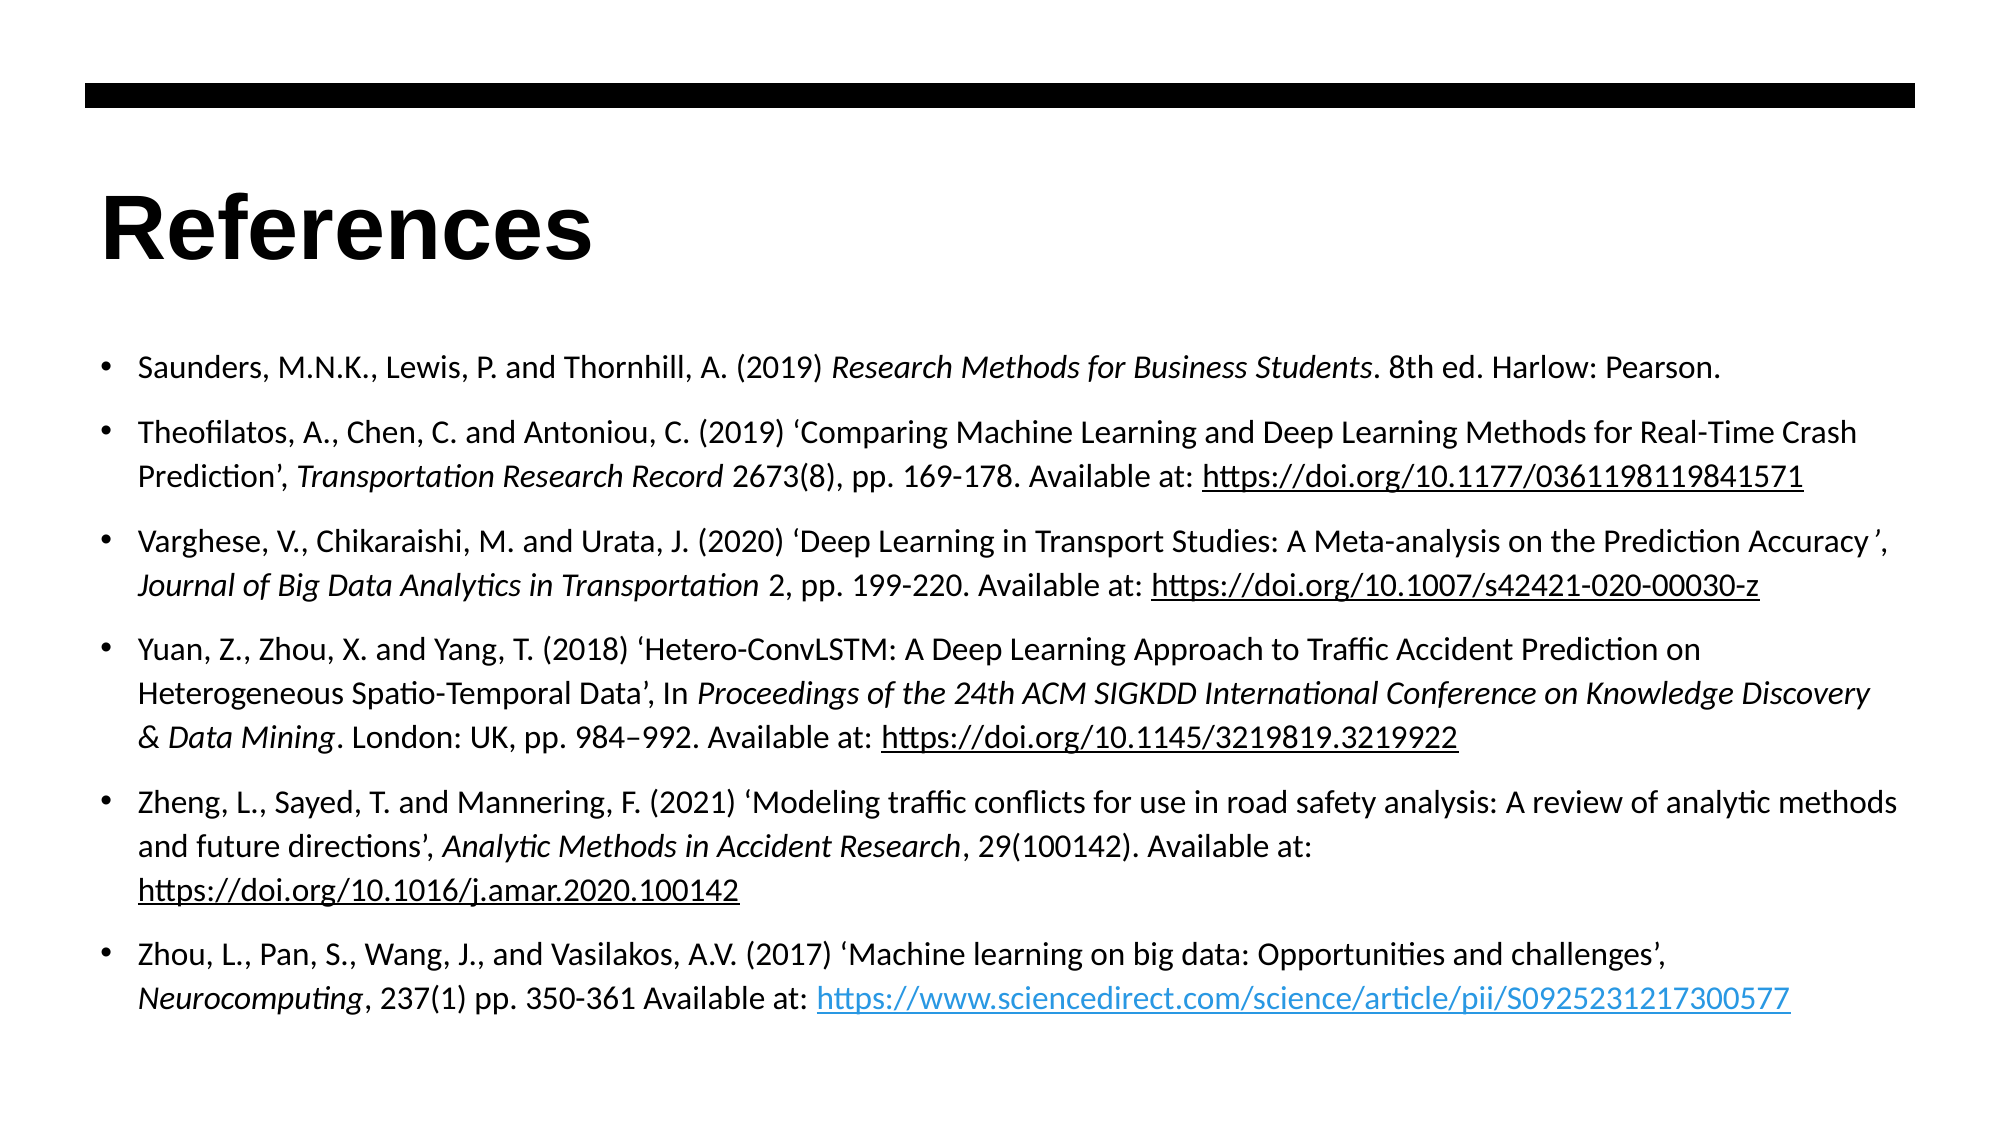

# References
Saunders, M.N.K., Lewis, P. and Thornhill, A. (2019) Research Methods for Business Students. 8th ed. Harlow: Pearson.
Theofilatos, A., Chen, C. and Antoniou, C. (2019) ‘Comparing Machine Learning and Deep Learning Methods for Real-Time Crash Prediction’, Transportation Research Record 2673(8), pp. 169-178. Available at: https://doi.org/10.1177/0361198119841571
Varghese, V., Chikaraishi, M. and Urata, J. (2020) ‘Deep Learning in Transport Studies: A Meta-analysis on the Prediction Accuracy’, Journal of Big Data Analytics in Transportation 2, pp. 199-220. Available at: https://doi.org/10.1007/s42421-020-00030-z
Yuan, Z., Zhou, X. and Yang, T. (2018) ‘Hetero-ConvLSTM: A Deep Learning Approach to Traffic Accident Prediction on Heterogeneous Spatio-Temporal Data’, In Proceedings of the 24th ACM SIGKDD International Conference on Knowledge Discovery & Data Mining. London: UK, pp. 984–992. Available at: https://doi.org/10.1145/3219819.3219922
Zheng, L., Sayed, T. and Mannering, F. (2021) ‘Modeling traffic conflicts for use in road safety analysis: A review of analytic methods and future directions’, Analytic Methods in Accident Research, 29(100142). Available at: https://doi.org/10.1016/j.amar.2020.100142
Zhou, L., Pan, S., Wang, J., and Vasilakos, A.V. (2017) ‘Machine learning on big data: Opportunities and challenges’, Neurocomputing, 237(1) pp. 350-361 Available at: https://www.sciencedirect.com/science/article/pii/S0925231217300577